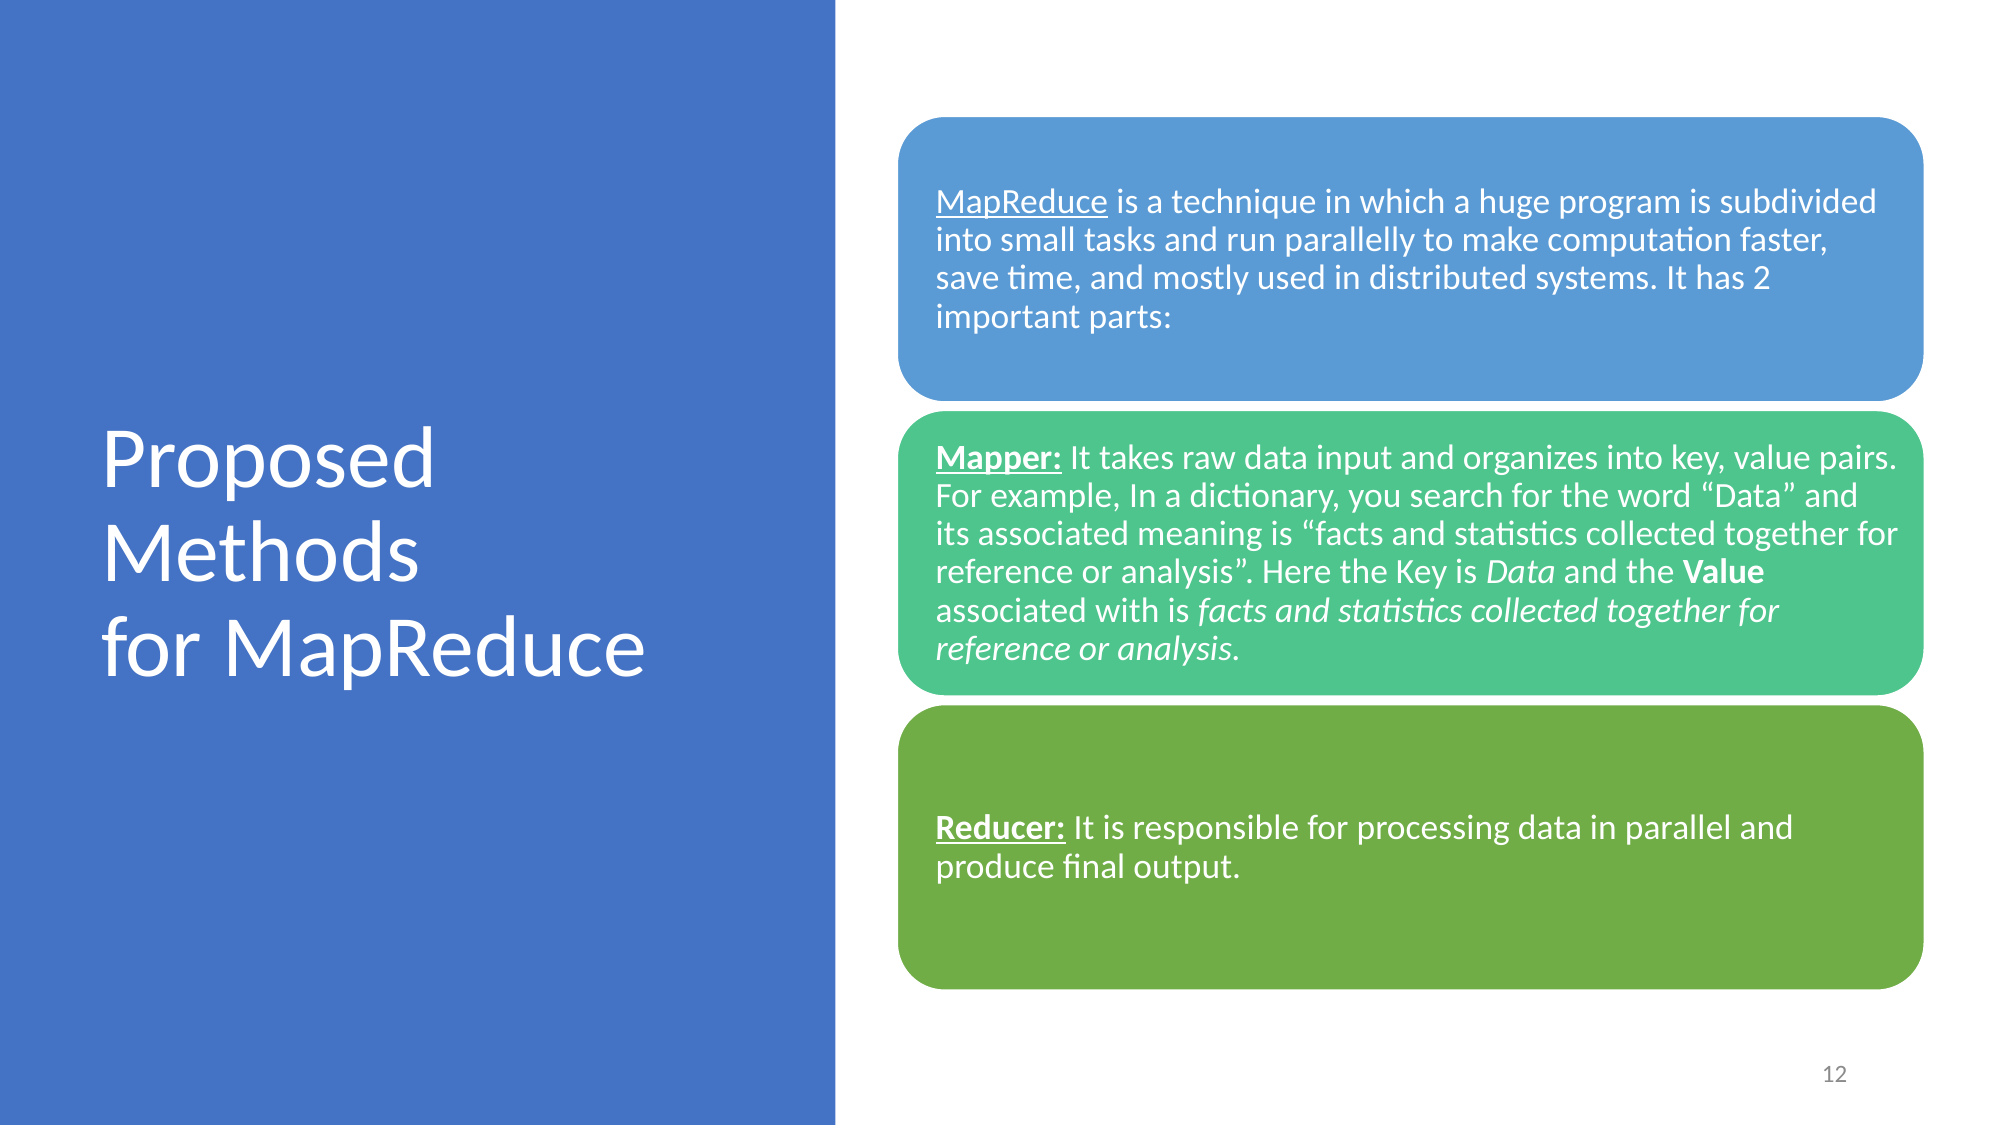

# Proposed Methods for MapReduce
MapReduce is a technique in which a huge program is subdivided into small tasks and run parallelly to make computation faster, save time, and mostly used in distributed systems. It has 2 important parts:
Mapper: It takes raw data input and organizes into key, value pairs. For example, In a dictionary, you search for the word “Data” and its associated meaning is “facts and statistics collected together for reference or analysis”. Here the Key is Data and the Value associated with is facts and statistics collected together for reference or analysis.
Reducer: It is responsible for processing data in parallel and produce final output.
12